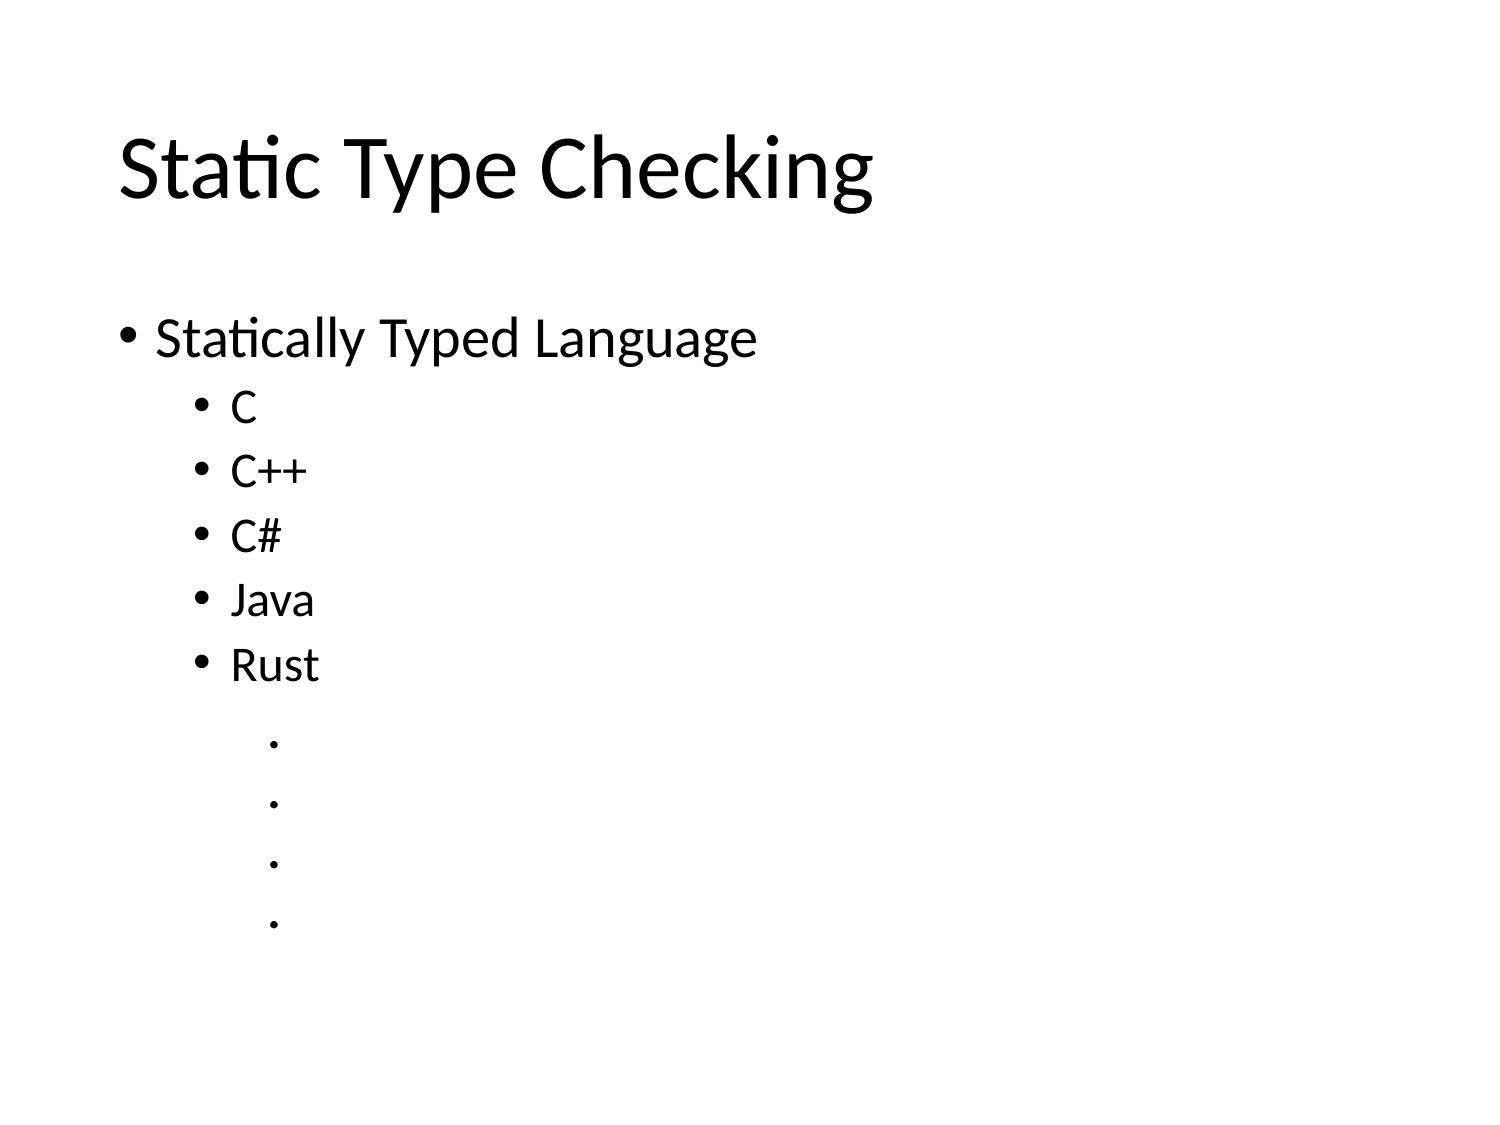

# Static Type Checking
Statically Typed Language
C
C++
C#
Java
Rust
.
.
.
.